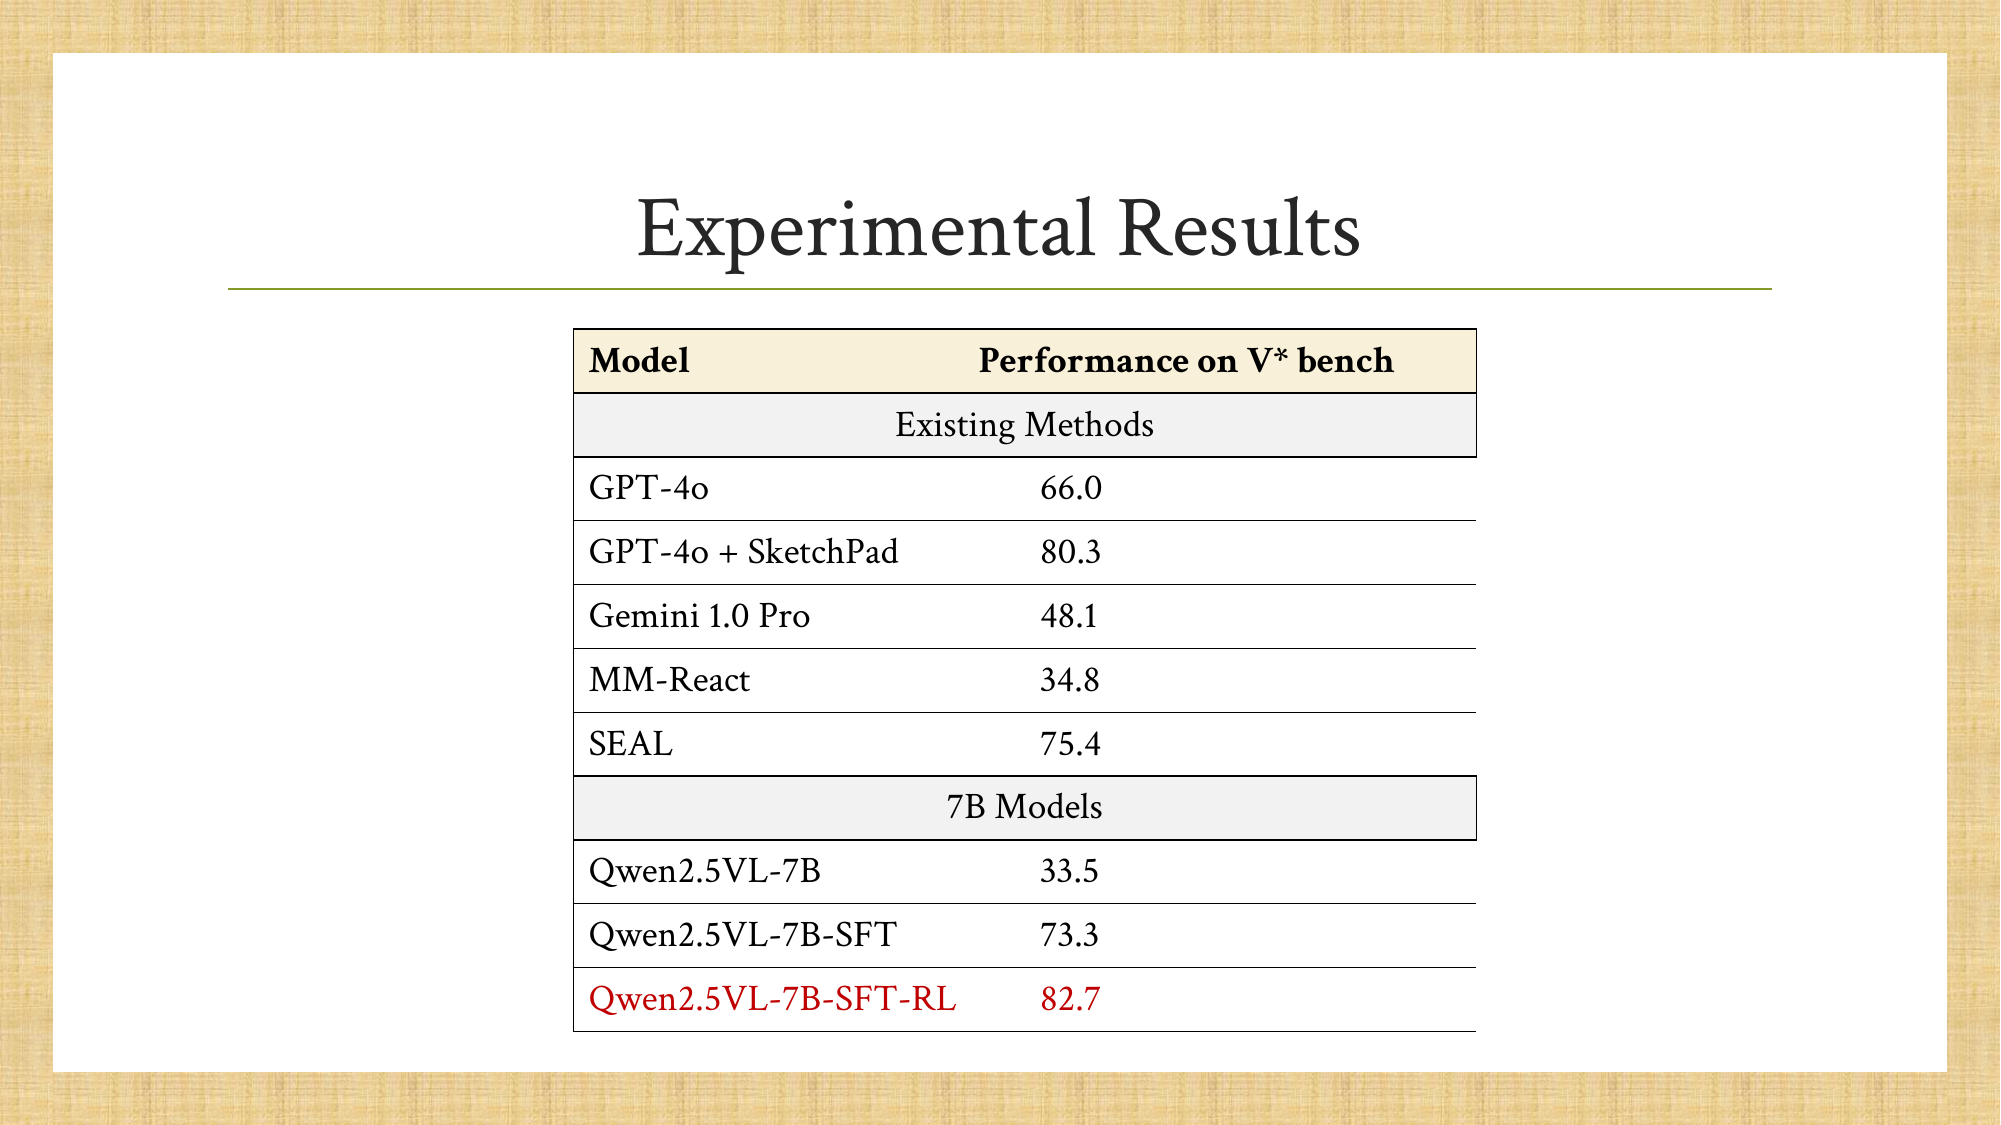

# Experimental Results
| Model | Performance on V\* bench | Performance on V\* bench |
| --- | --- | --- |
| Existing Methods |  |  |
| GPT-4o |  | 66.0 |
| GPT-4o + SketchPad |  | 80.3 |
| Gemini 1.0 Pro |  | 48.1 |
| MM-React |  | 34.8 |
| SEAL |  | 75.4 |
| 7B Models |  |  |
| Qwen2.5VL-7B |  | 33.5 |
| Qwen2.5VL-7B-SFT |  | 73.3 |
| Qwen2.5VL-7B-SFT-RL |  | 82.7 |